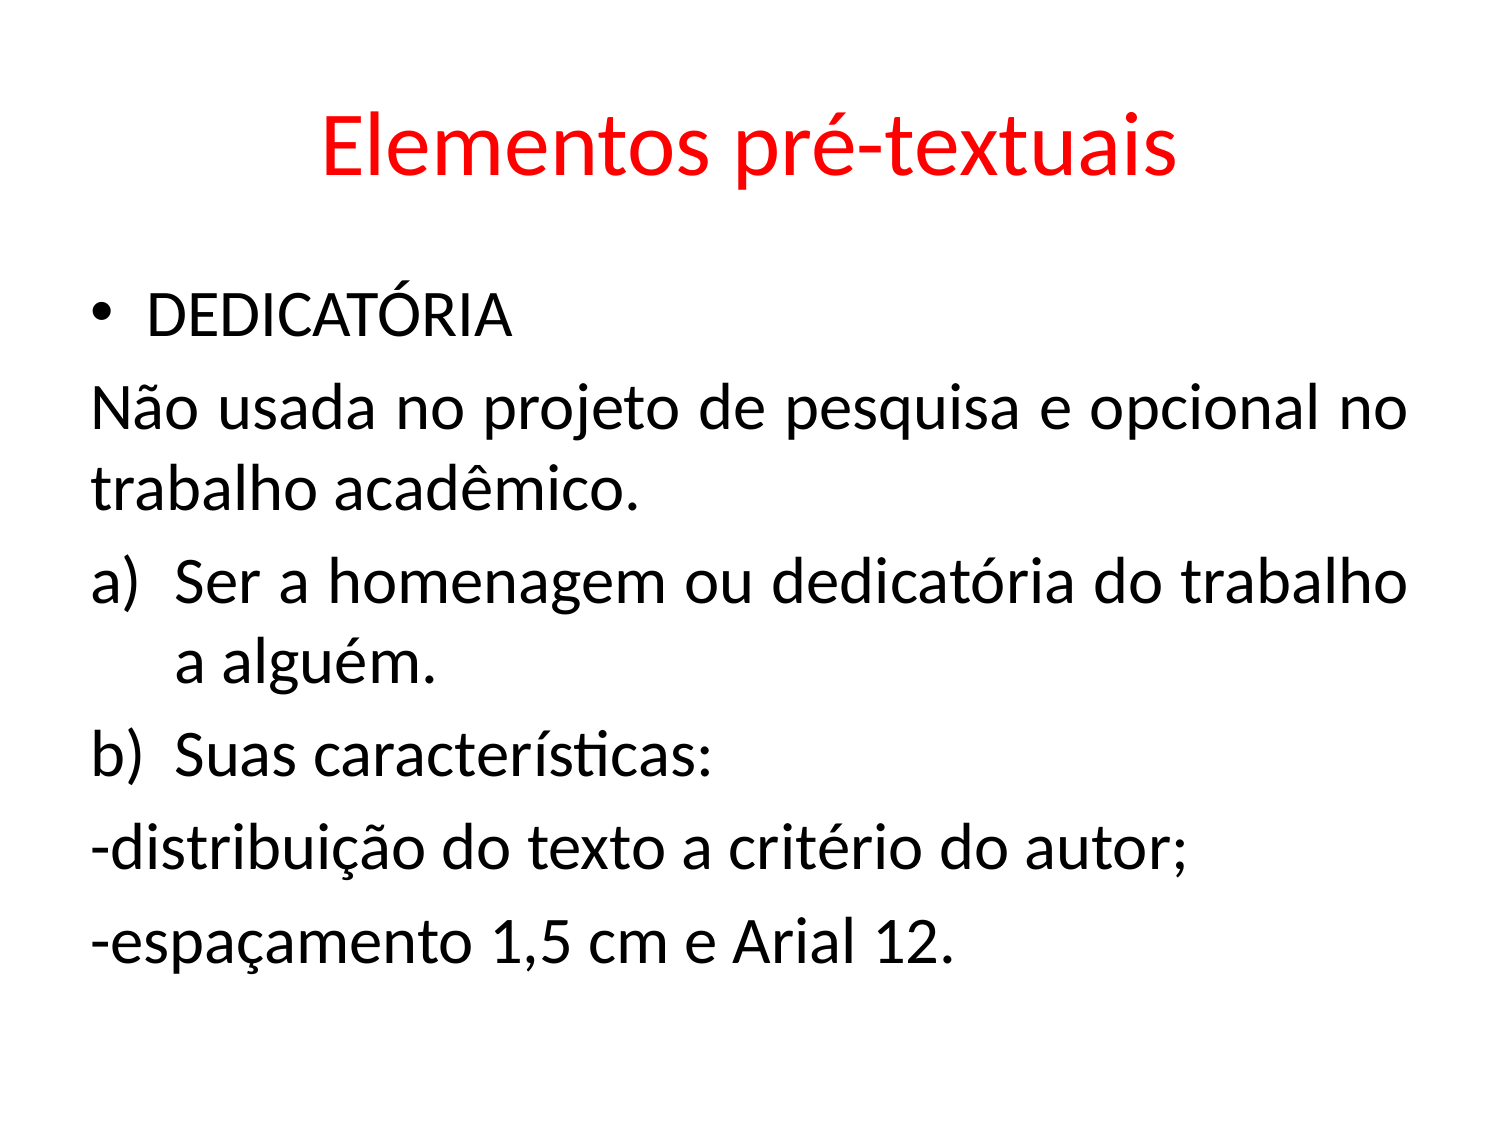

# Elementos pré-textuais
DEDICATÓRIA
Não usada no projeto de pesquisa e opcional no trabalho acadêmico.
Ser a homenagem ou dedicatória do trabalho a alguém.
Suas características:
-distribuição do texto a critério do autor;
-espaçamento 1,5 cm e Arial 12.